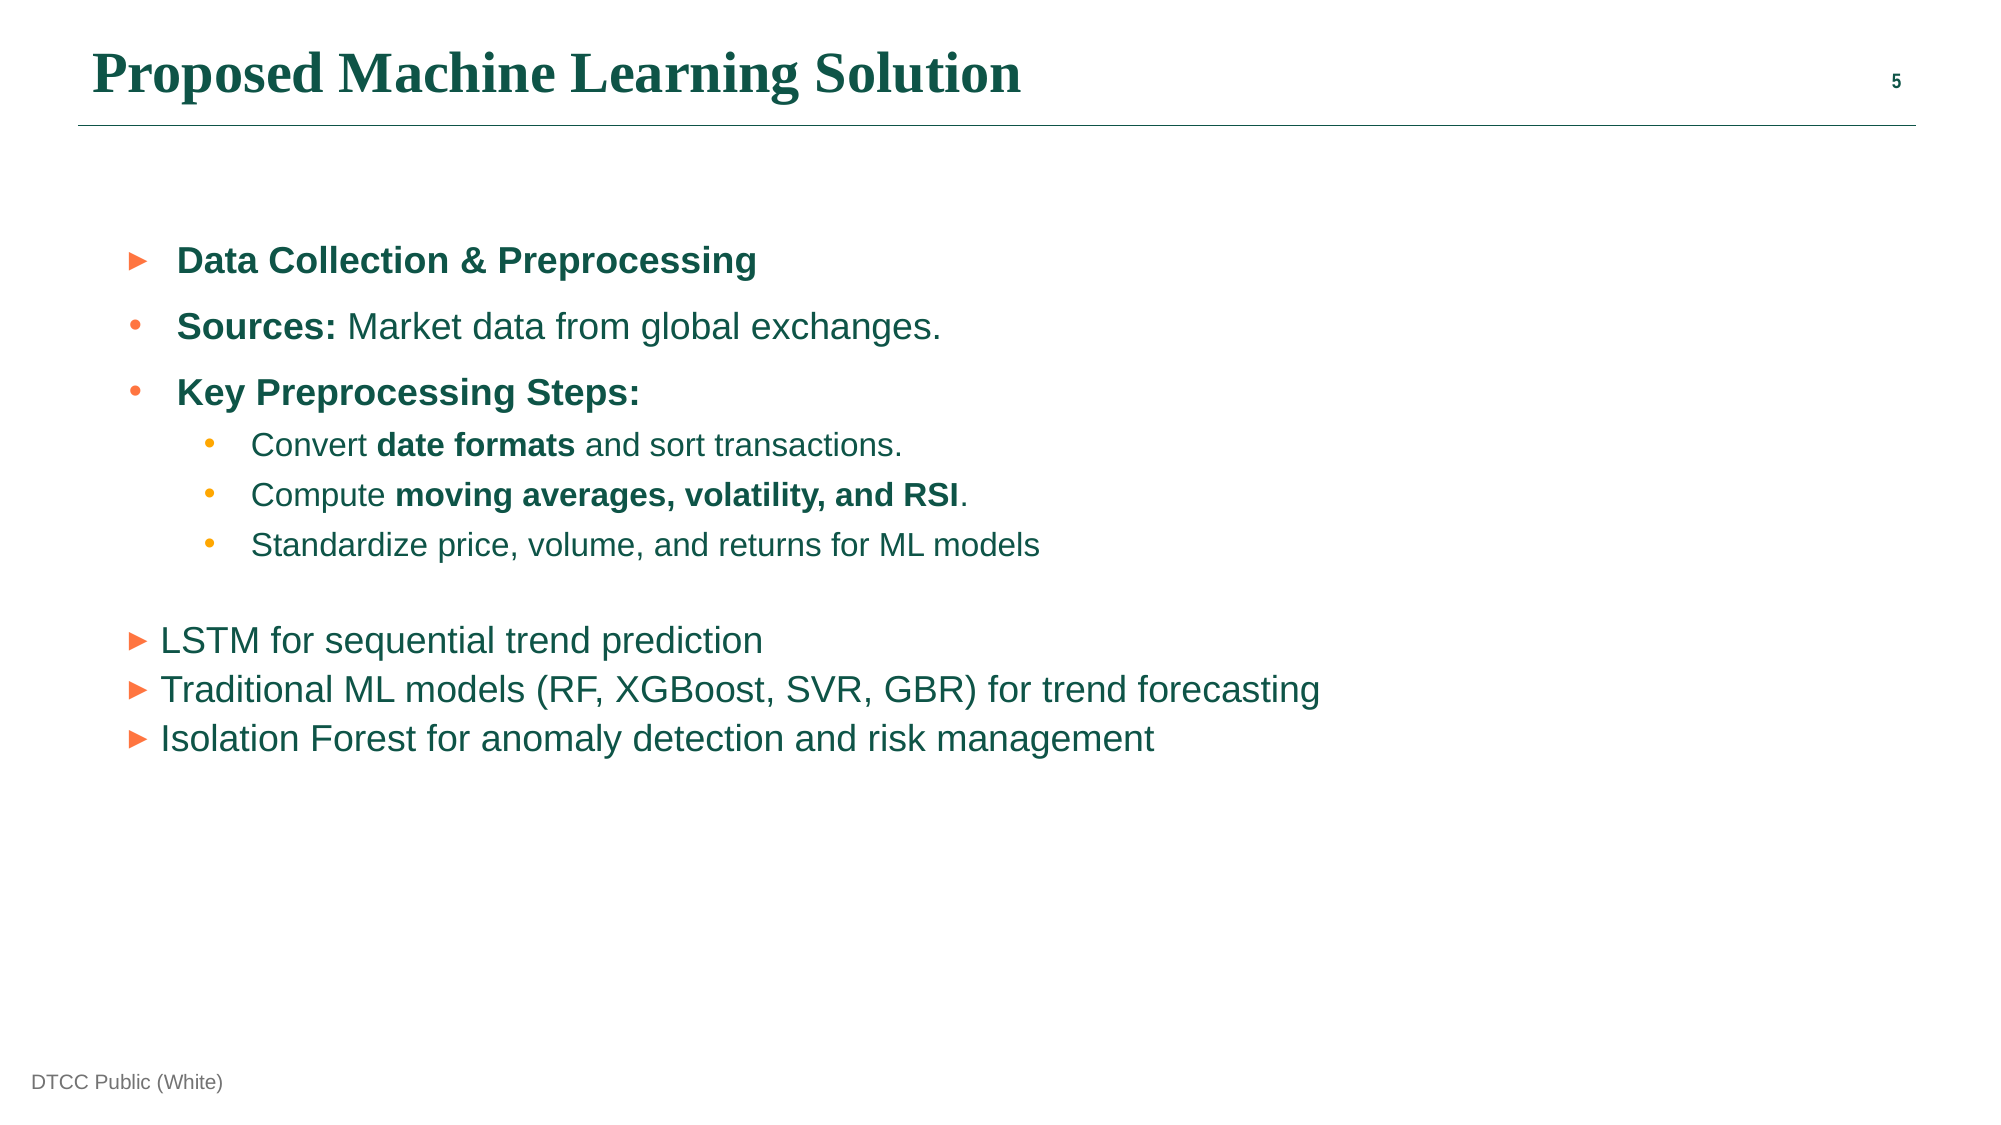

Proposed Machine Learning Solution

Data Collection & Preprocessing
Sources: Market data from global exchanges.
Key Preprocessing Steps:
Convert date formats and sort transactions.
Compute moving averages, volatility, and RSI.
Standardize price, volume, and returns for ML models

LSTM for sequential trend prediction
Traditional ML models (RF, XGBoost, SVR, GBR) for trend forecasting
Isolation Forest for anomaly detection and risk management